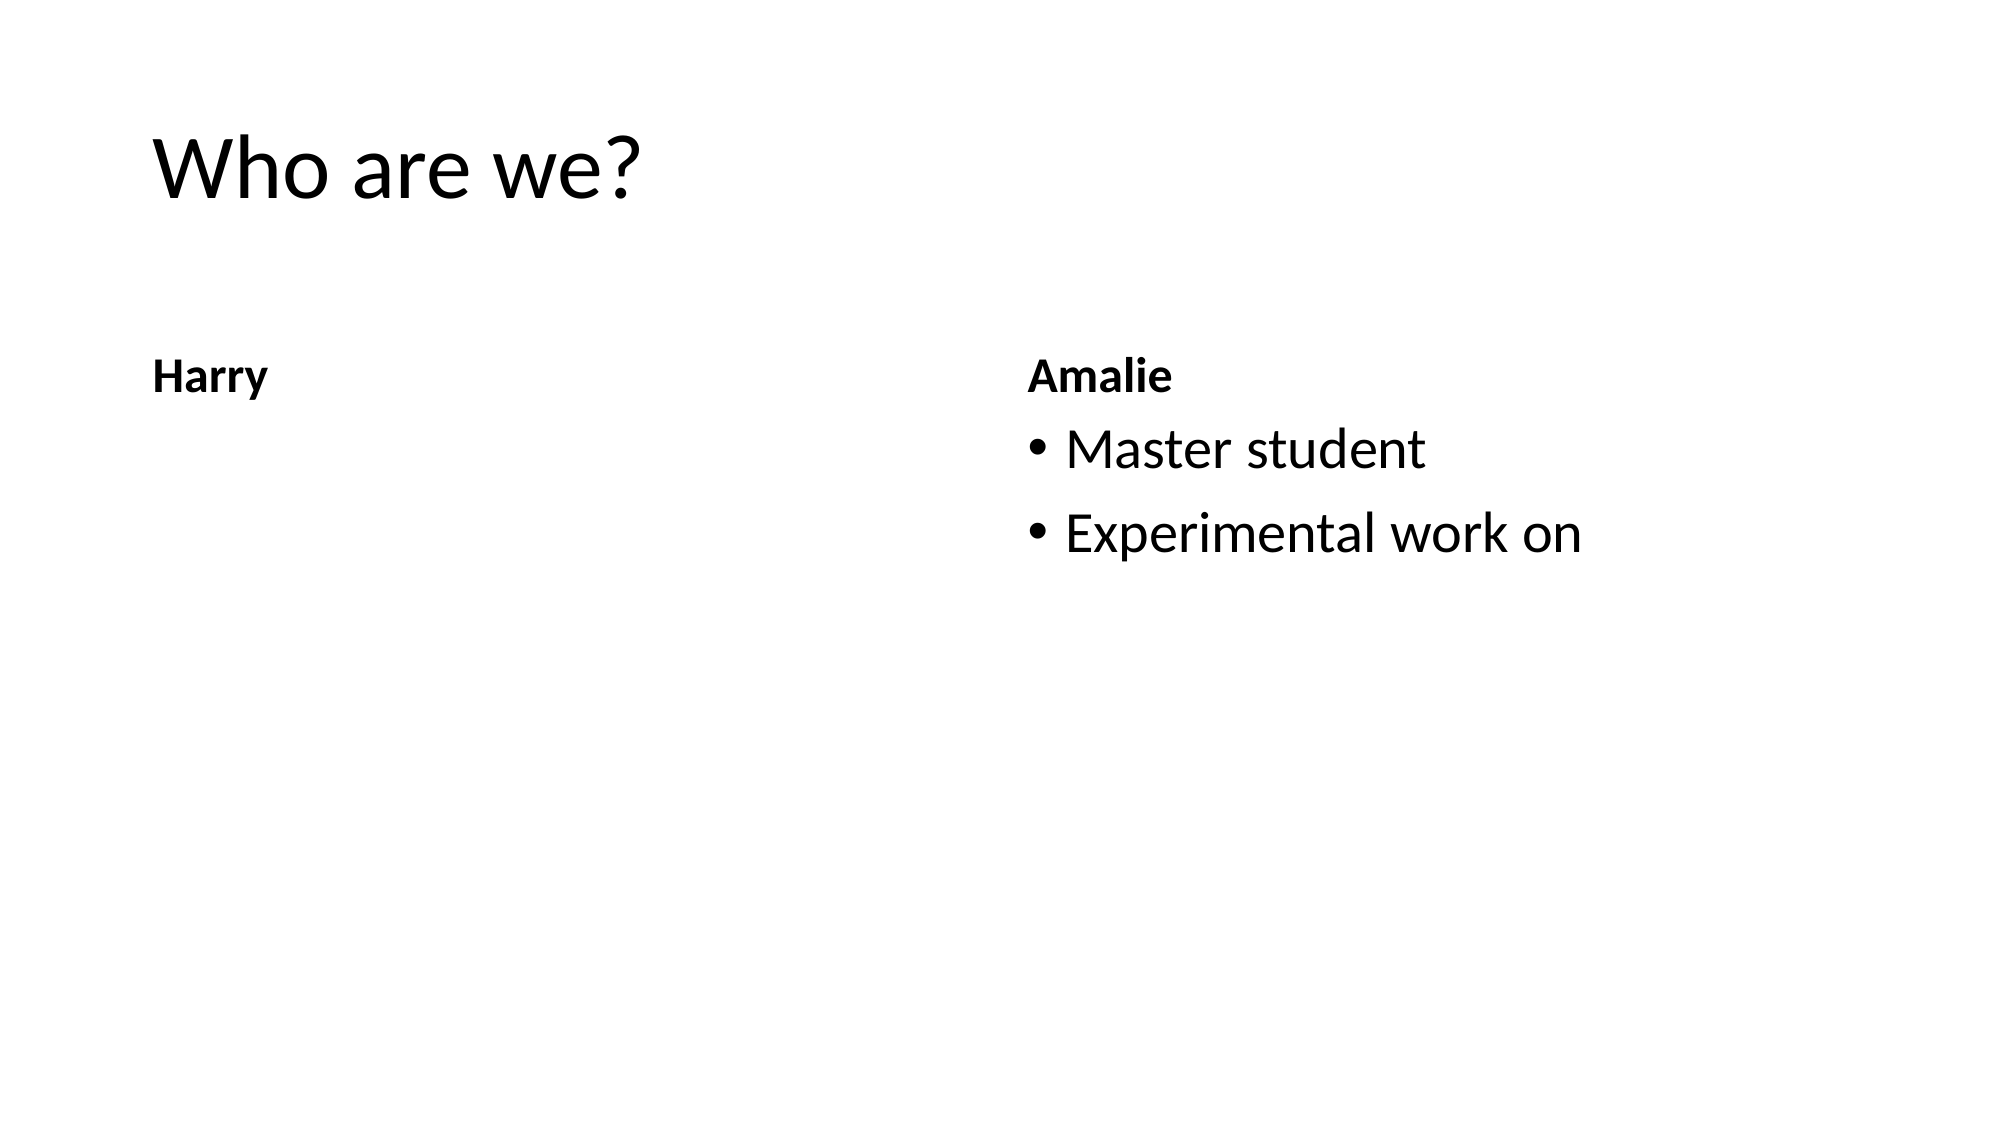

# Who are we?
Harry
Amalie

Master student
Experimental work on